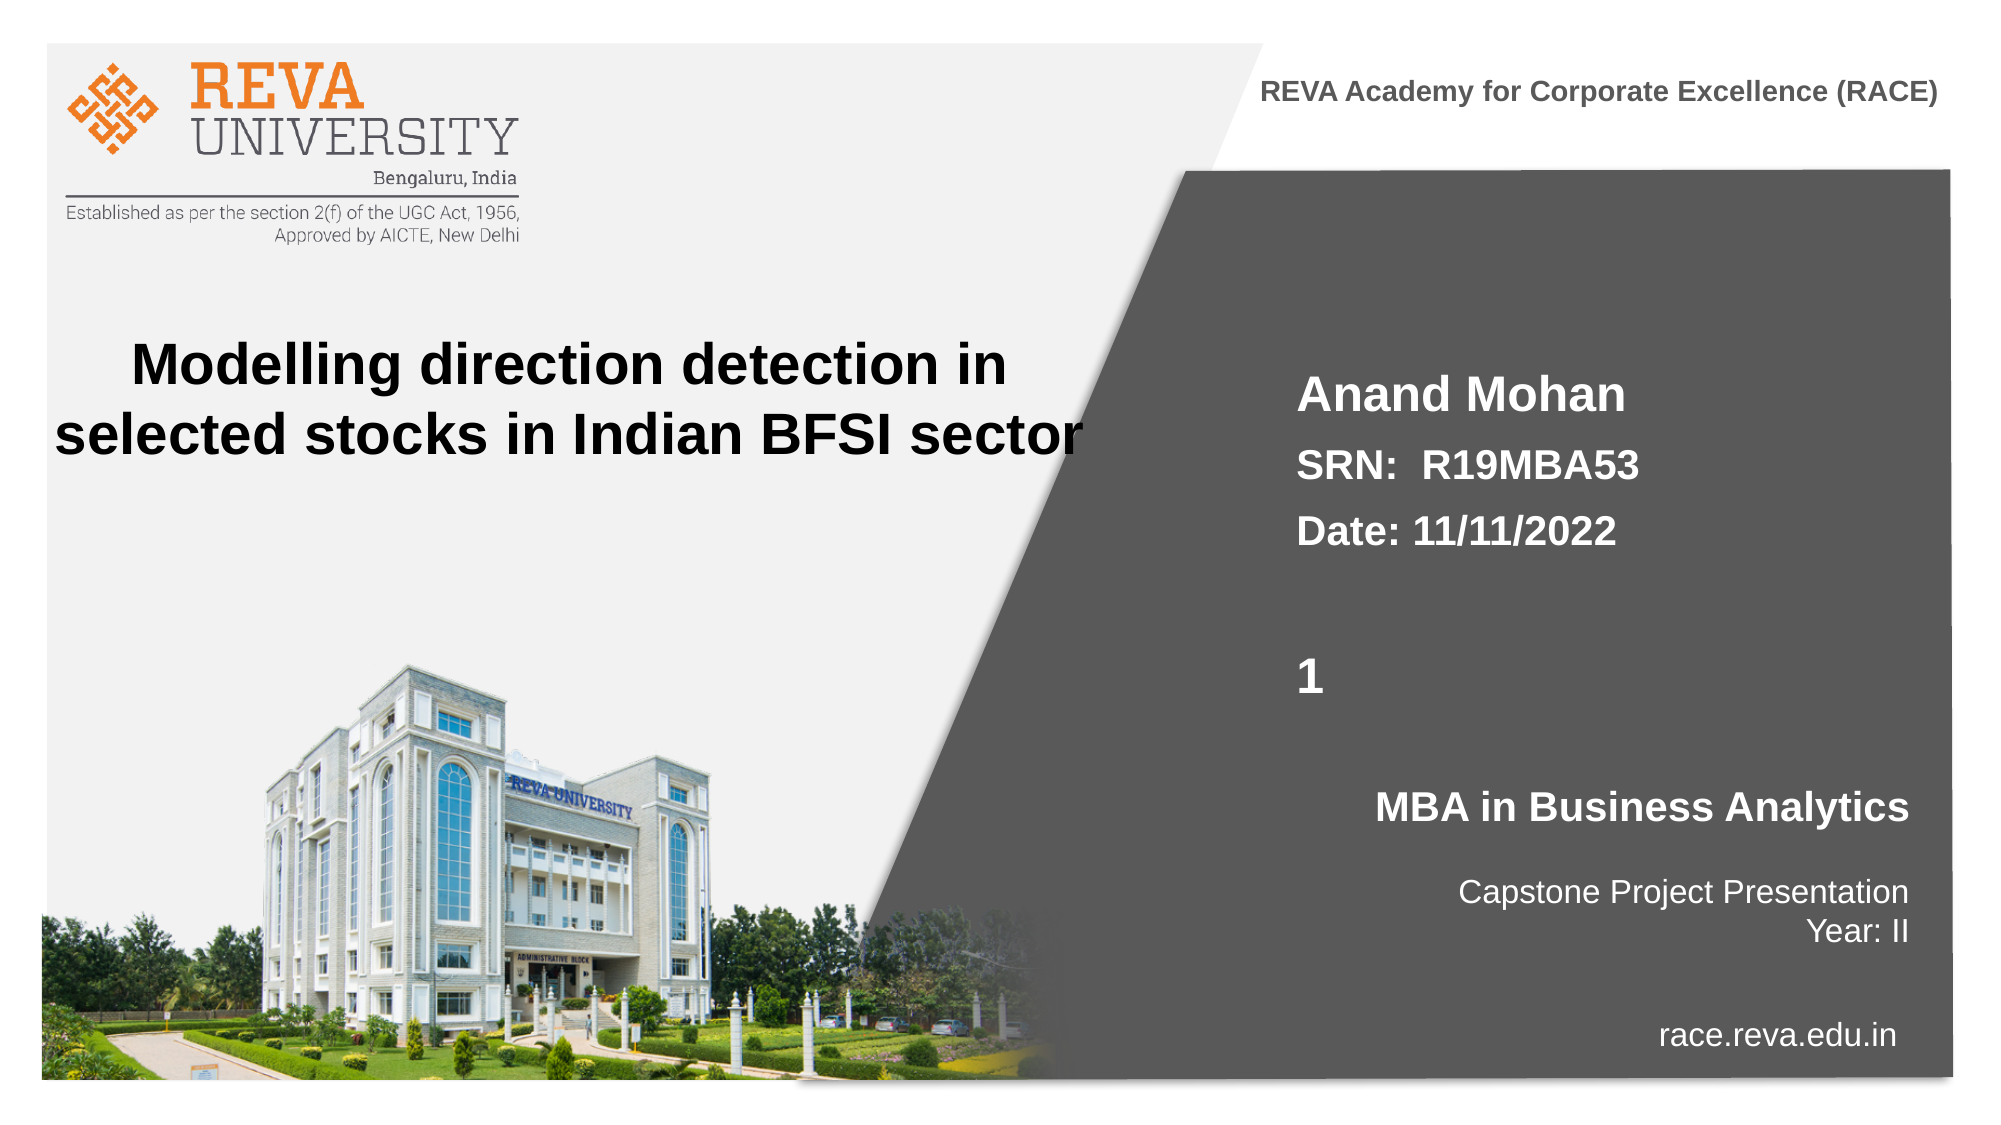

REVA Academy for Corporate Excellence (RACE)
# Modelling direction detection in selected stocks in Indian BFSI sector
Anand Mohan
SRN:  R19MBA53
Date: 11/11/2022

1
 MBA in Business Analytics

Capstone Project Presentation
Year: II
race.reva.edu.in